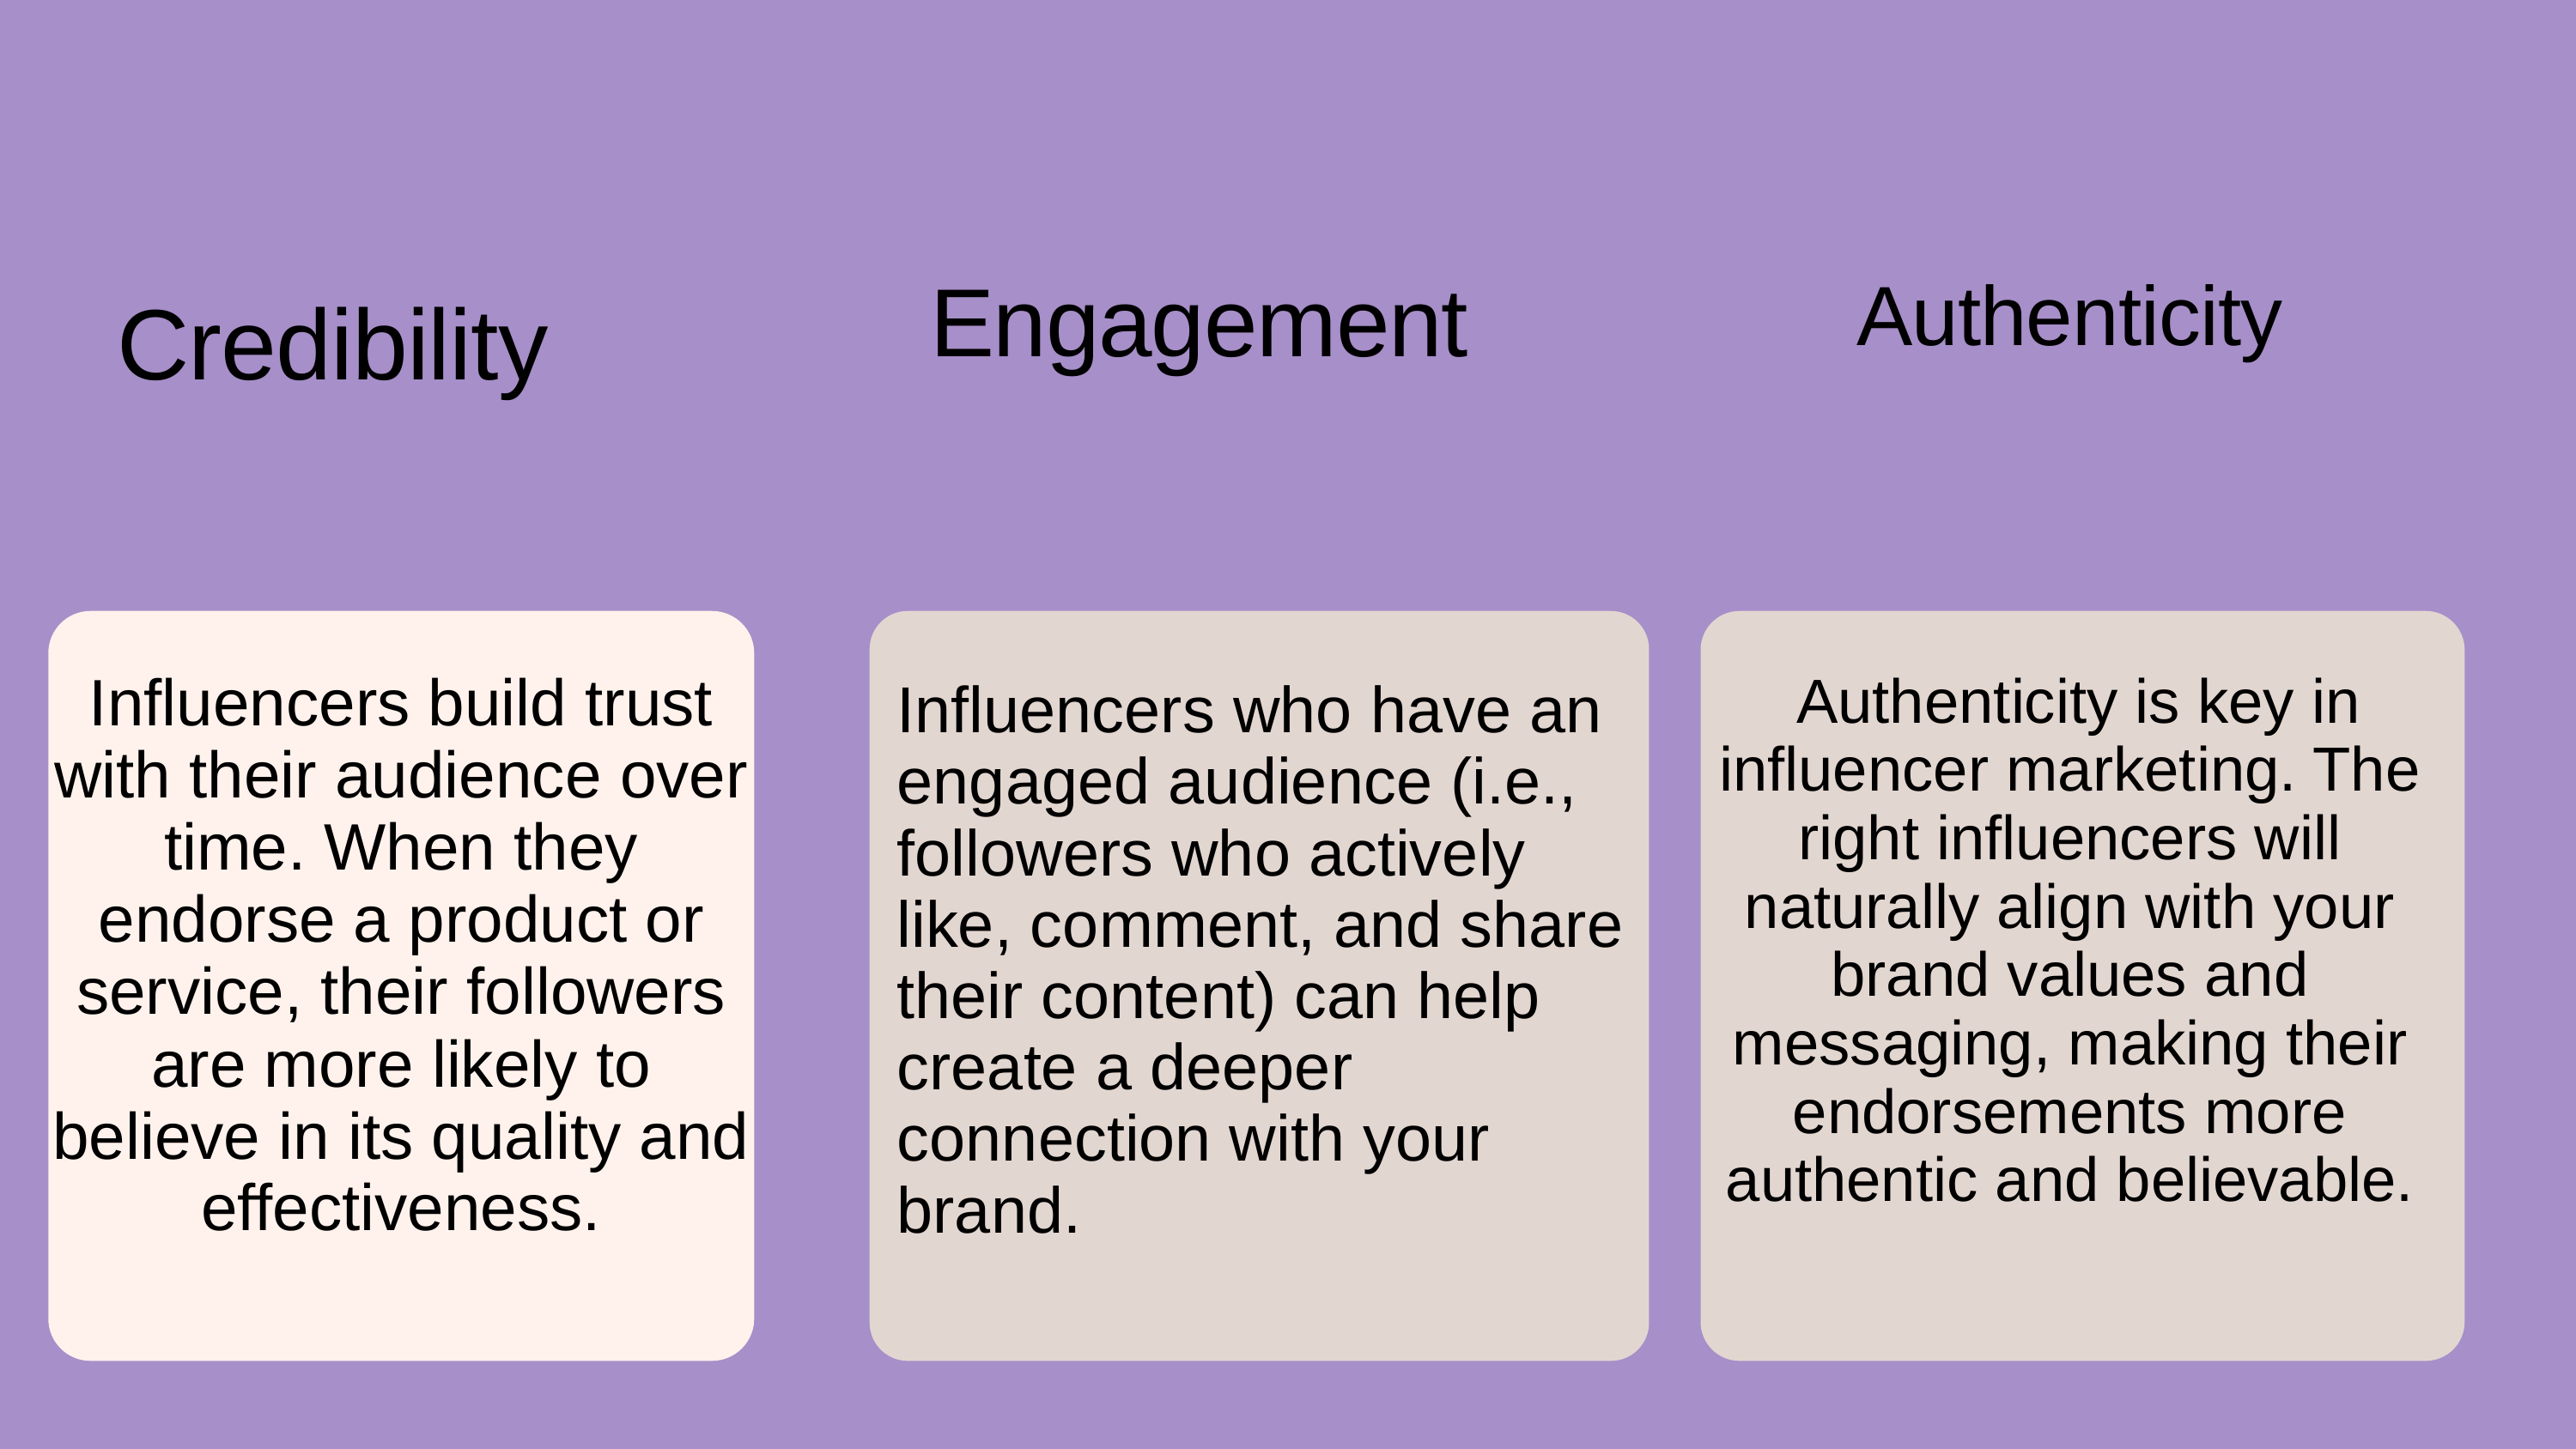

Engagement
Authenticity
Credibility

Influencers build trust with their audience over time. When they endorse a product or service, their followers are more likely to believe in its quality and effectiveness.
 Authenticity is key in influencer marketing. The right influencers will naturally align with your brand values and messaging, making their endorsements more authentic and believable.
Influencers who have an engaged audience (i.e., followers who actively like, comment, and share their content) can help create a deeper connection with your brand.